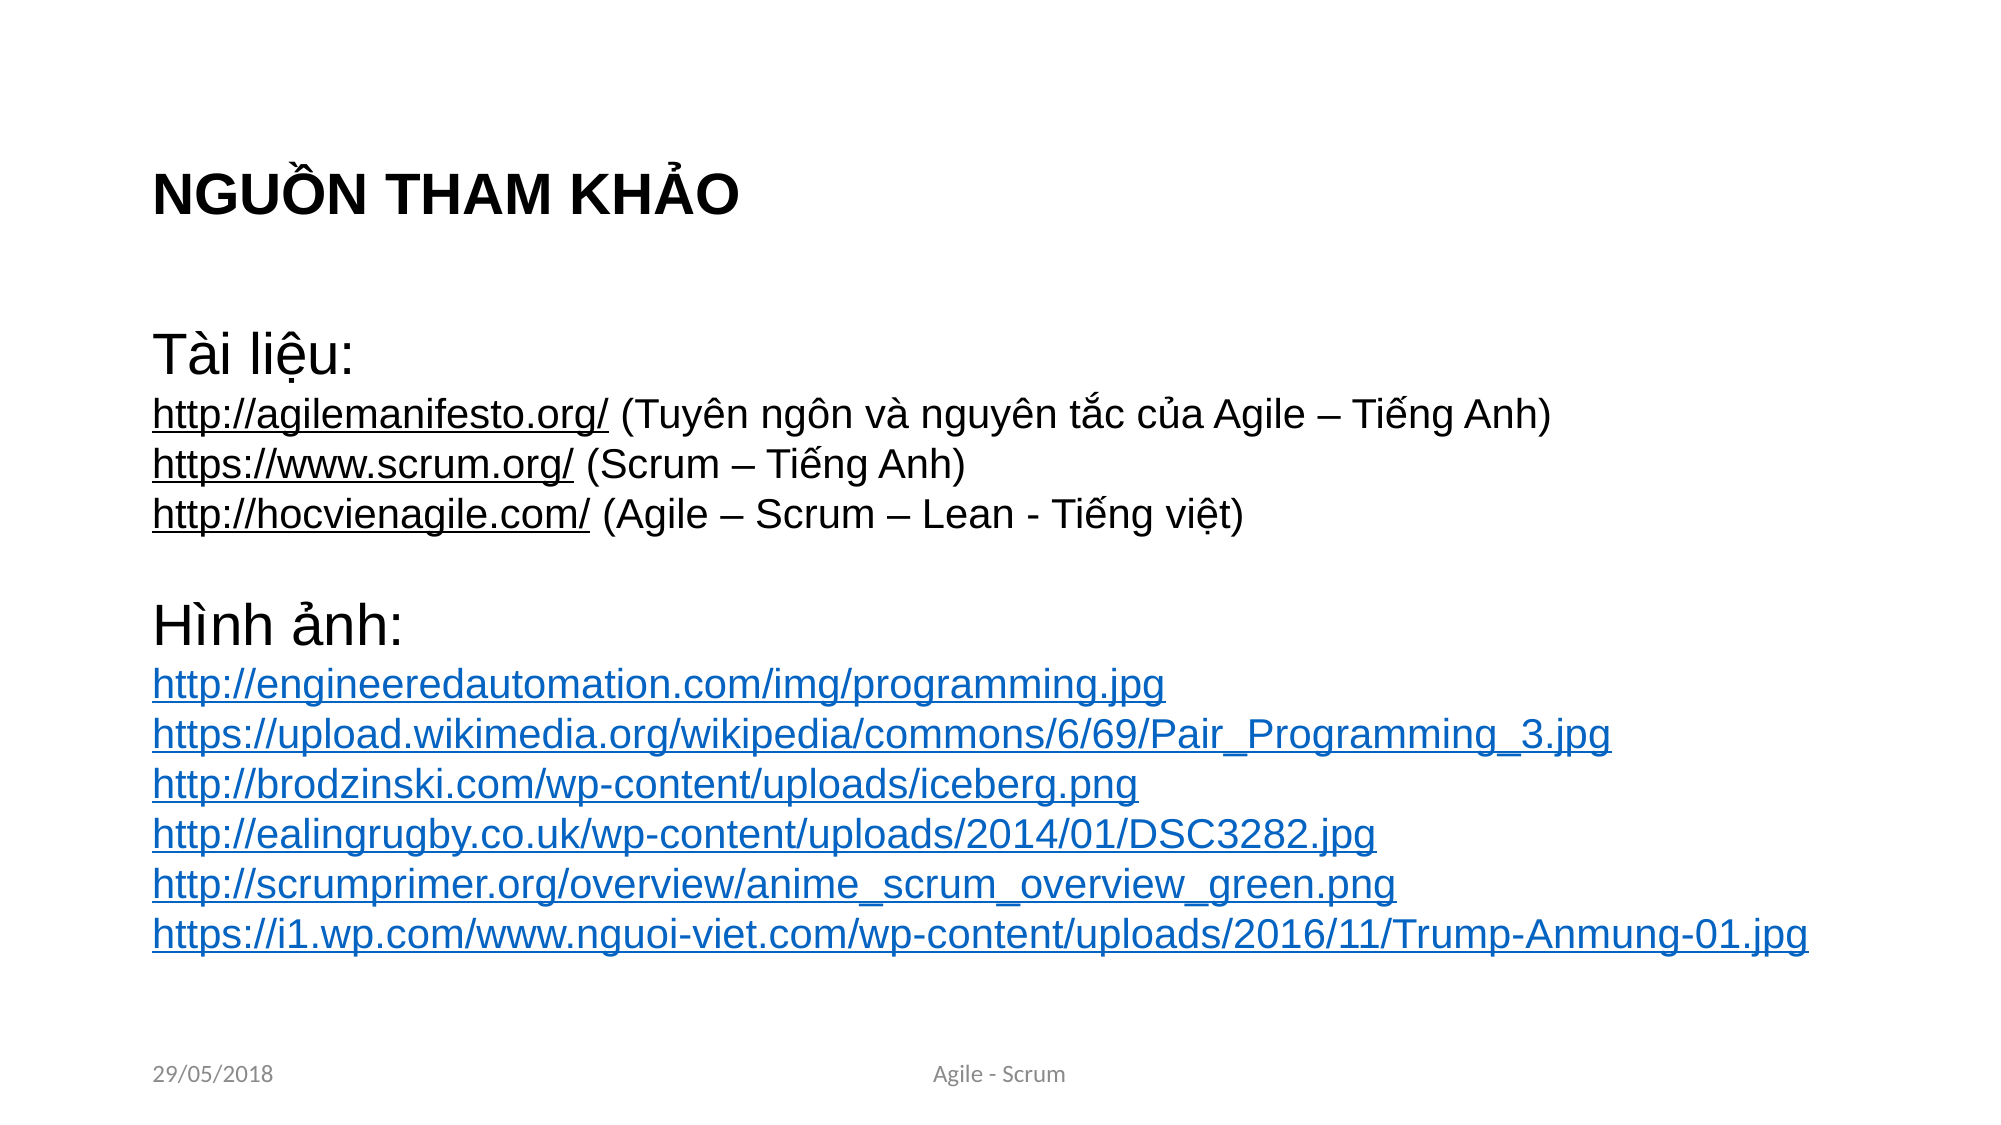

NGUỒN THAM KHẢO

Tài liệu:
http://agilemanifesto.org/ (Tuyên ngôn và nguyên tắc của Agile – Tiếng Anh)
https://www.scrum.org/ (Scrum – Tiếng Anh)
http://hocvienagile.com/ (Agile – Scrum – Lean - Tiếng việt)

Hình ảnh:
http://engineeredautomation.com/img/programming.jpg
https://upload.wikimedia.org/wikipedia/commons/6/69/Pair_Programming_3.jpg
http://brodzinski.com/wp-content/uploads/iceberg.png
http://ealingrugby.co.uk/wp-content/uploads/2014/01/DSC3282.jpg
http://scrumprimer.org/overview/anime_scrum_overview_green.png
https://i1.wp.com/www.nguoi-viet.com/wp-content/uploads/2016/11/Trump-Anmung-01.jpg

29/05/2018
Agile - Scrum